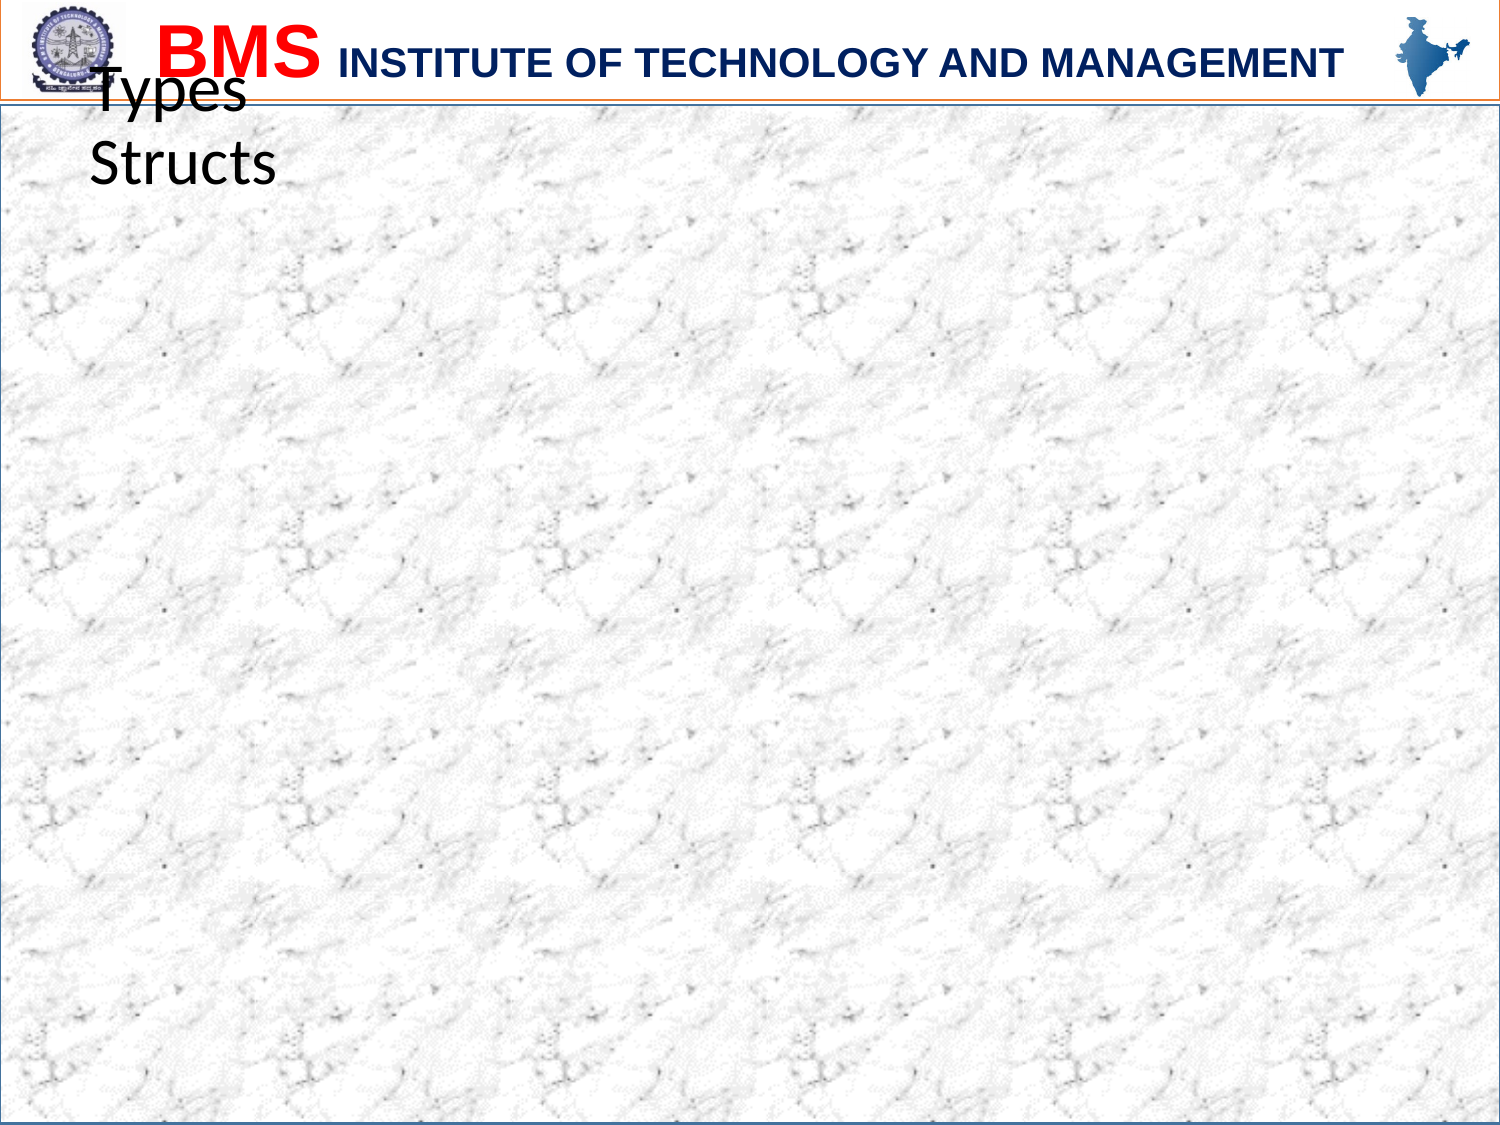

# Types Structs
Similar to classes, but
User-defined value type
Always inherits from object
Ideal for lightweight objects
int, float, double, etc., are all structs
User-defined “primitive” types
Complex, point, rectangle, color, rational
Multiple interface inheritance
Same members as class
Member access
public, internal, private
Instantiated with new operator